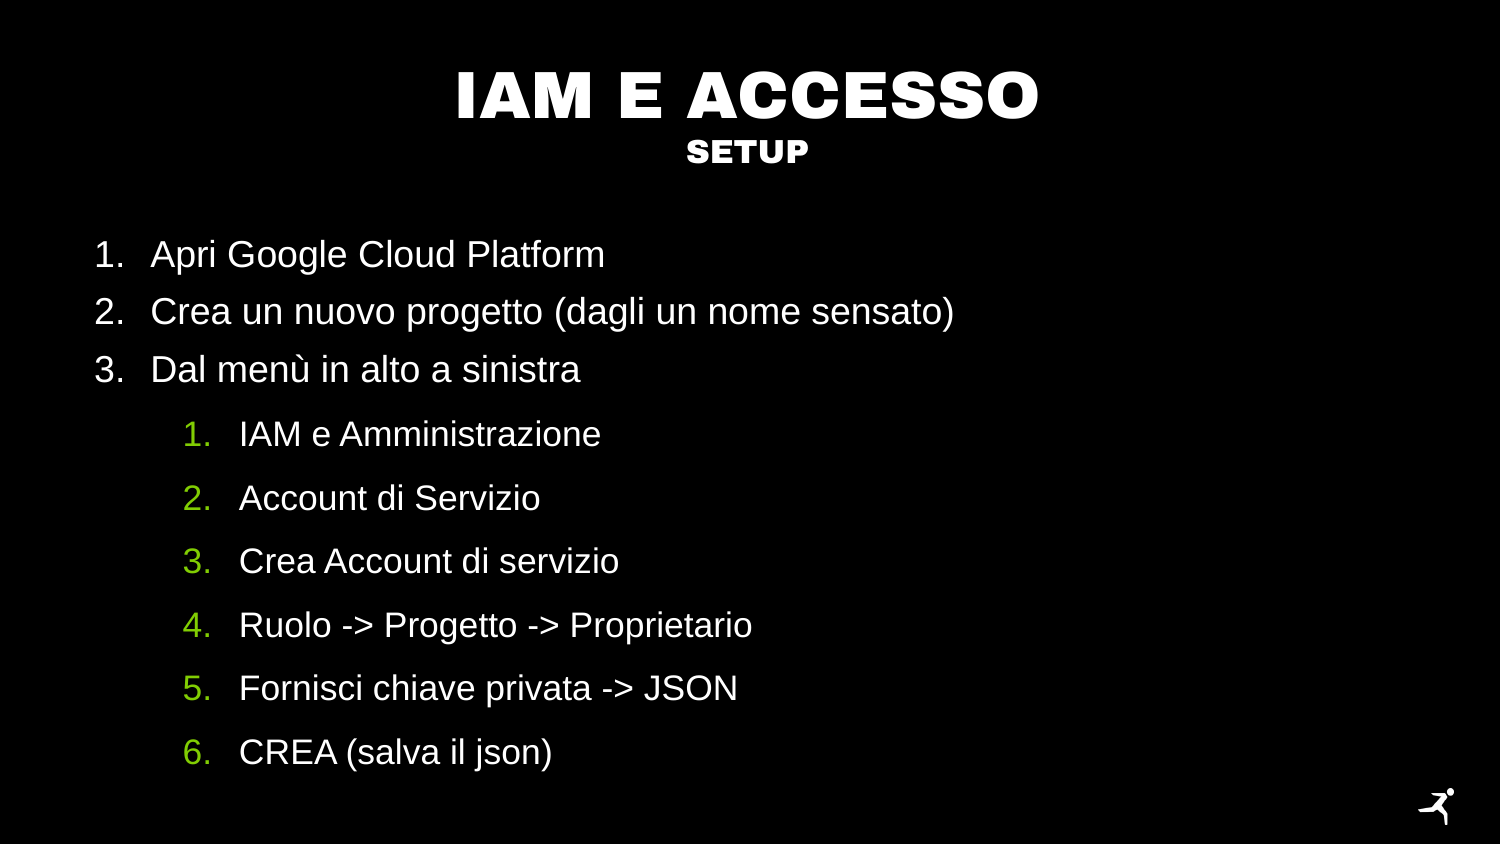

# IAM e accesso
setup
Apri Google Cloud Platform
Crea un nuovo progetto (dagli un nome sensato)
Dal menù in alto a sinistra
IAM e Amministrazione
Account di Servizio
Crea Account di servizio
Ruolo -> Progetto -> Proprietario
Fornisci chiave privata -> JSON
CREA (salva il json)